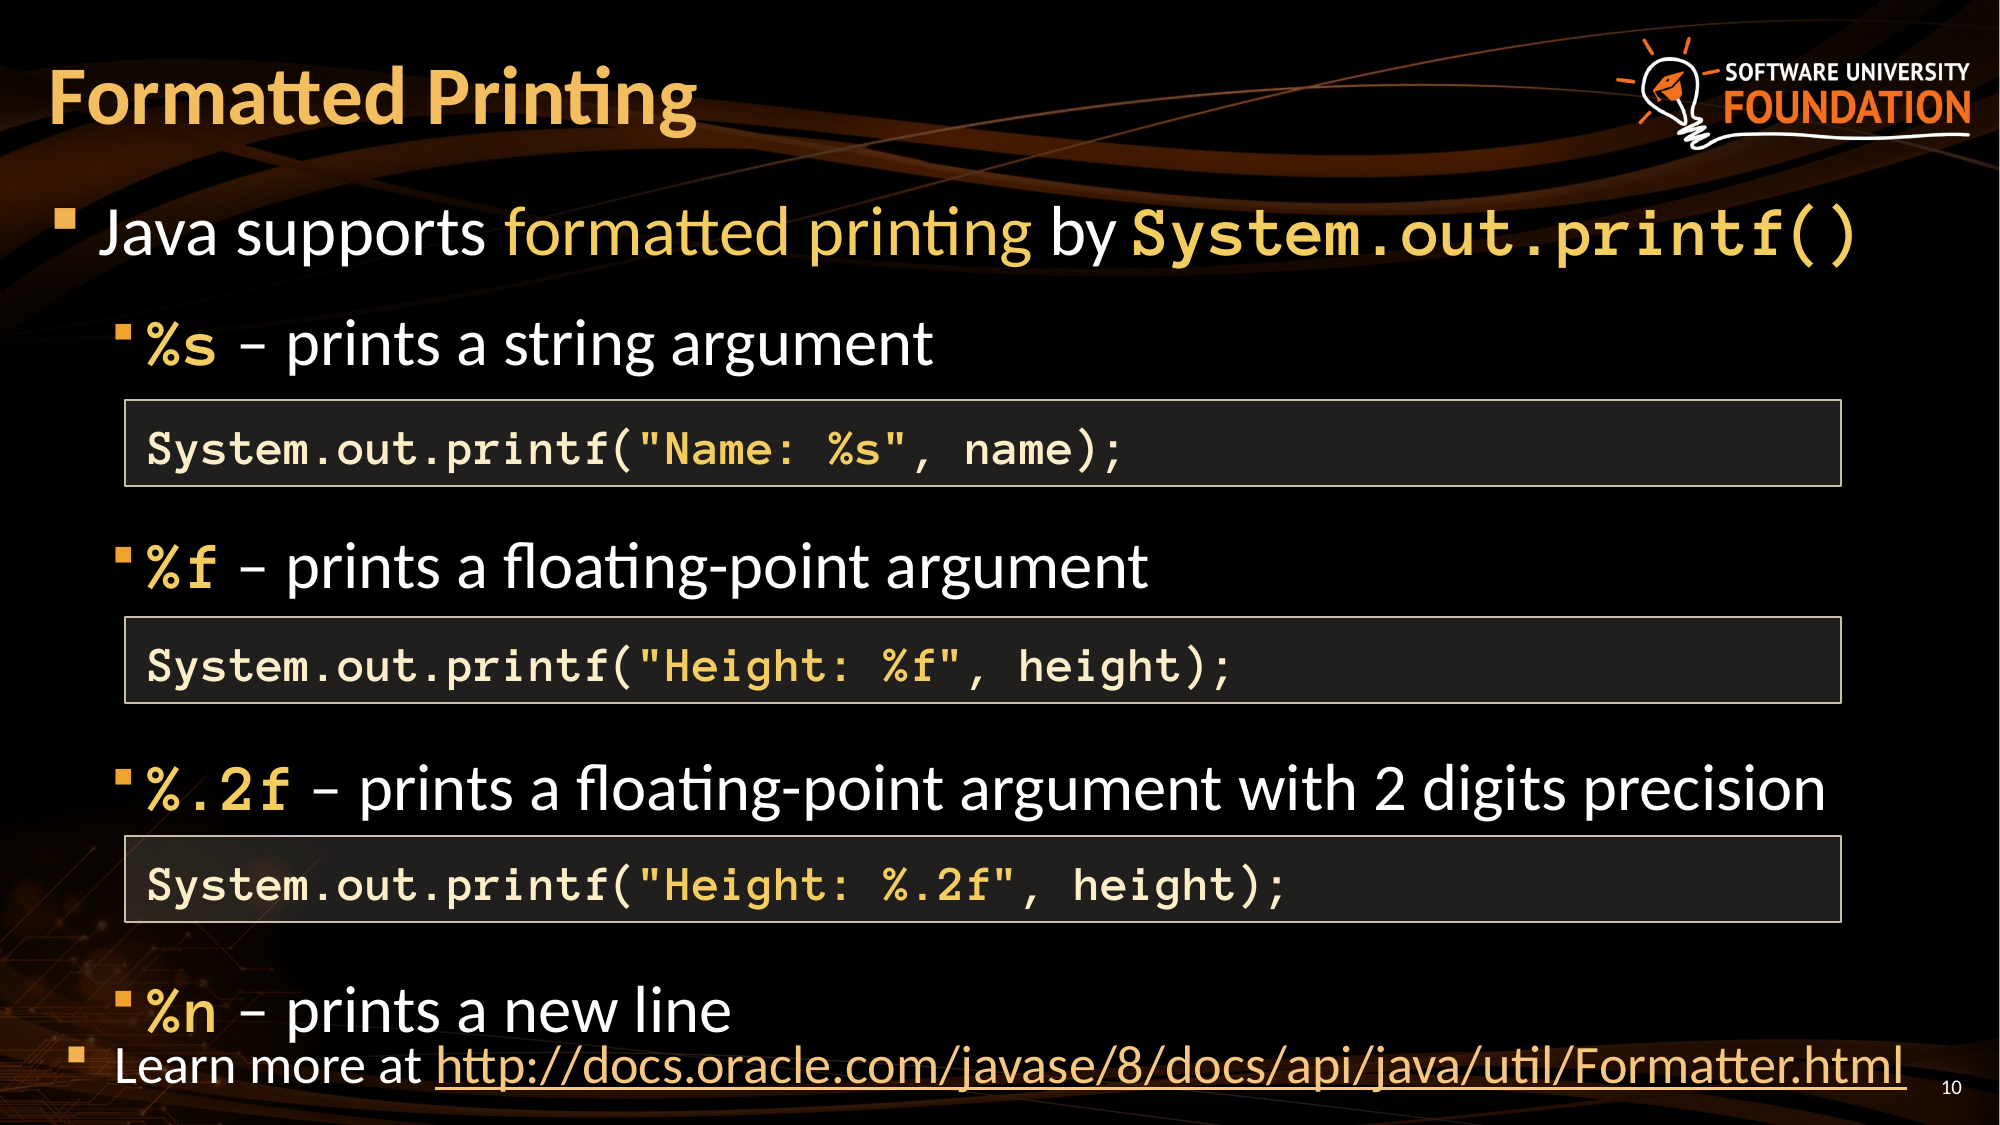

# Formatted Printing
Java supports formatted printing by System.out.printf()
%s – prints a string argument

%f – prints a floating-point argument

%.2f – prints a floating-point argument with 2 digits precision

%n – prints a new line

System.out.printf("Name: %s", name);
System.out.printf("Height: %f", height);
System.out.printf("Height: %.2f", height);
Learn more at http://docs.oracle.com/javase/8/docs/api/java/util/Formatter.html
10